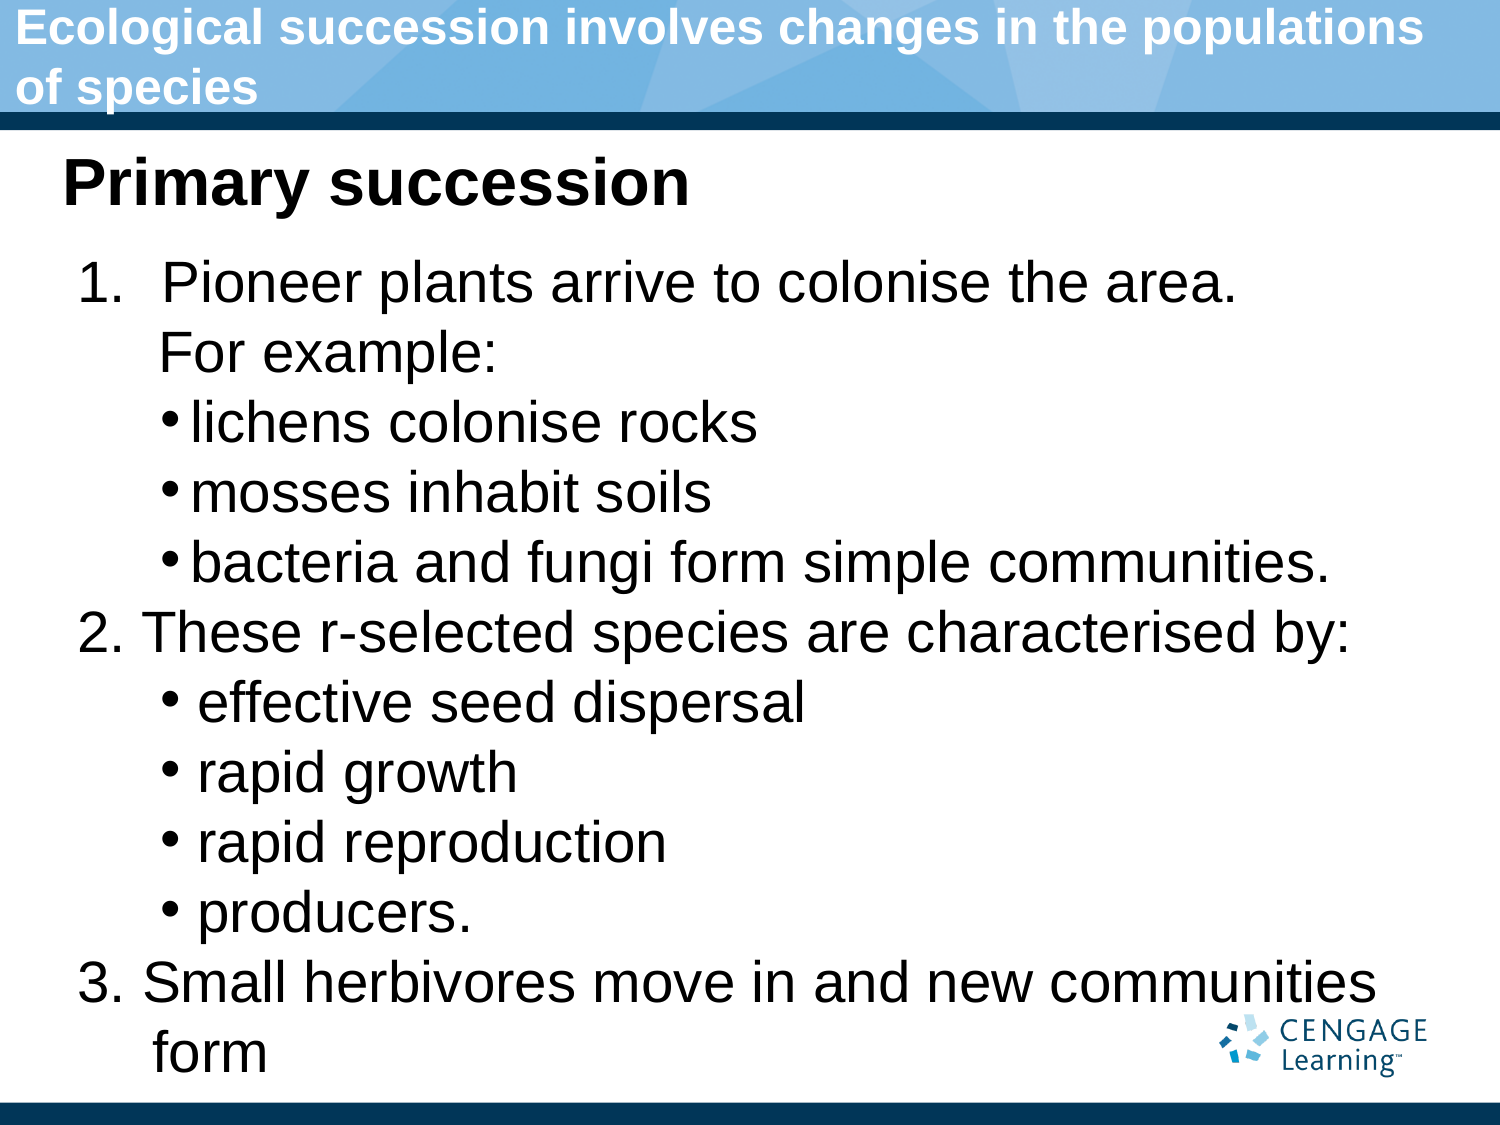

Ecological succession involves changes in the populations of species
Primary succession
Pioneer plants arrive to colonise the area.
     For example:
lichens colonise rocks
mosses inhabit soils
bacteria and fungi form simple communities.
2. These r-selected species are characterised by:
 effective seed dispersal
 rapid growth
 rapid reproduction
 producers.
3. Small herbivores move in and new communities form